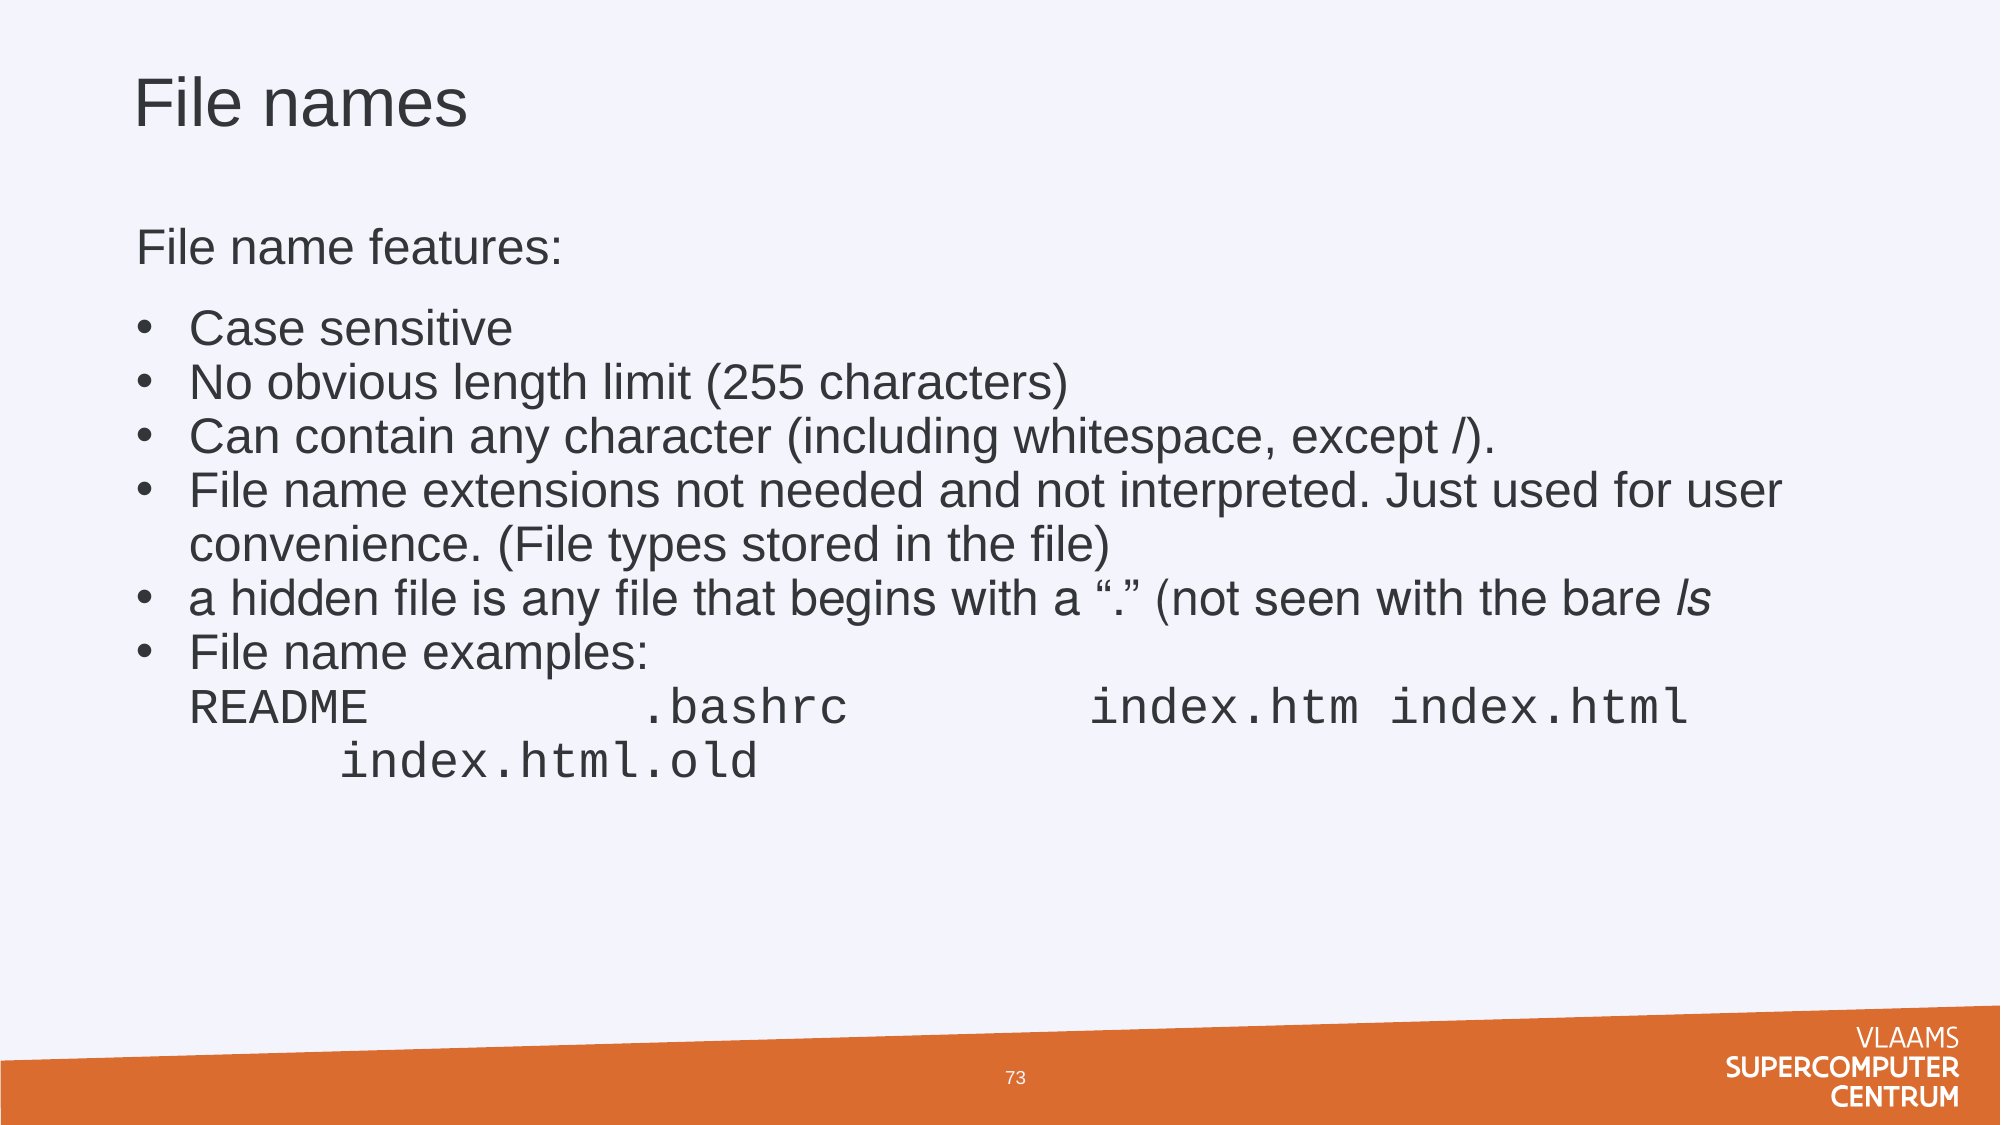

# File names
File name features:
Case sensitive
No obvious length limit (255 characters)
Can contain any character (including whitespace, except /).
File name extensions not needed and not interpreted. Just used for user convenience. (File types stored in the file)
a hidden file is any file that begins with a “.” (not seen with the bare ls
File name examples:
README		.bashrc		index.htm index.html		index.html.old
73